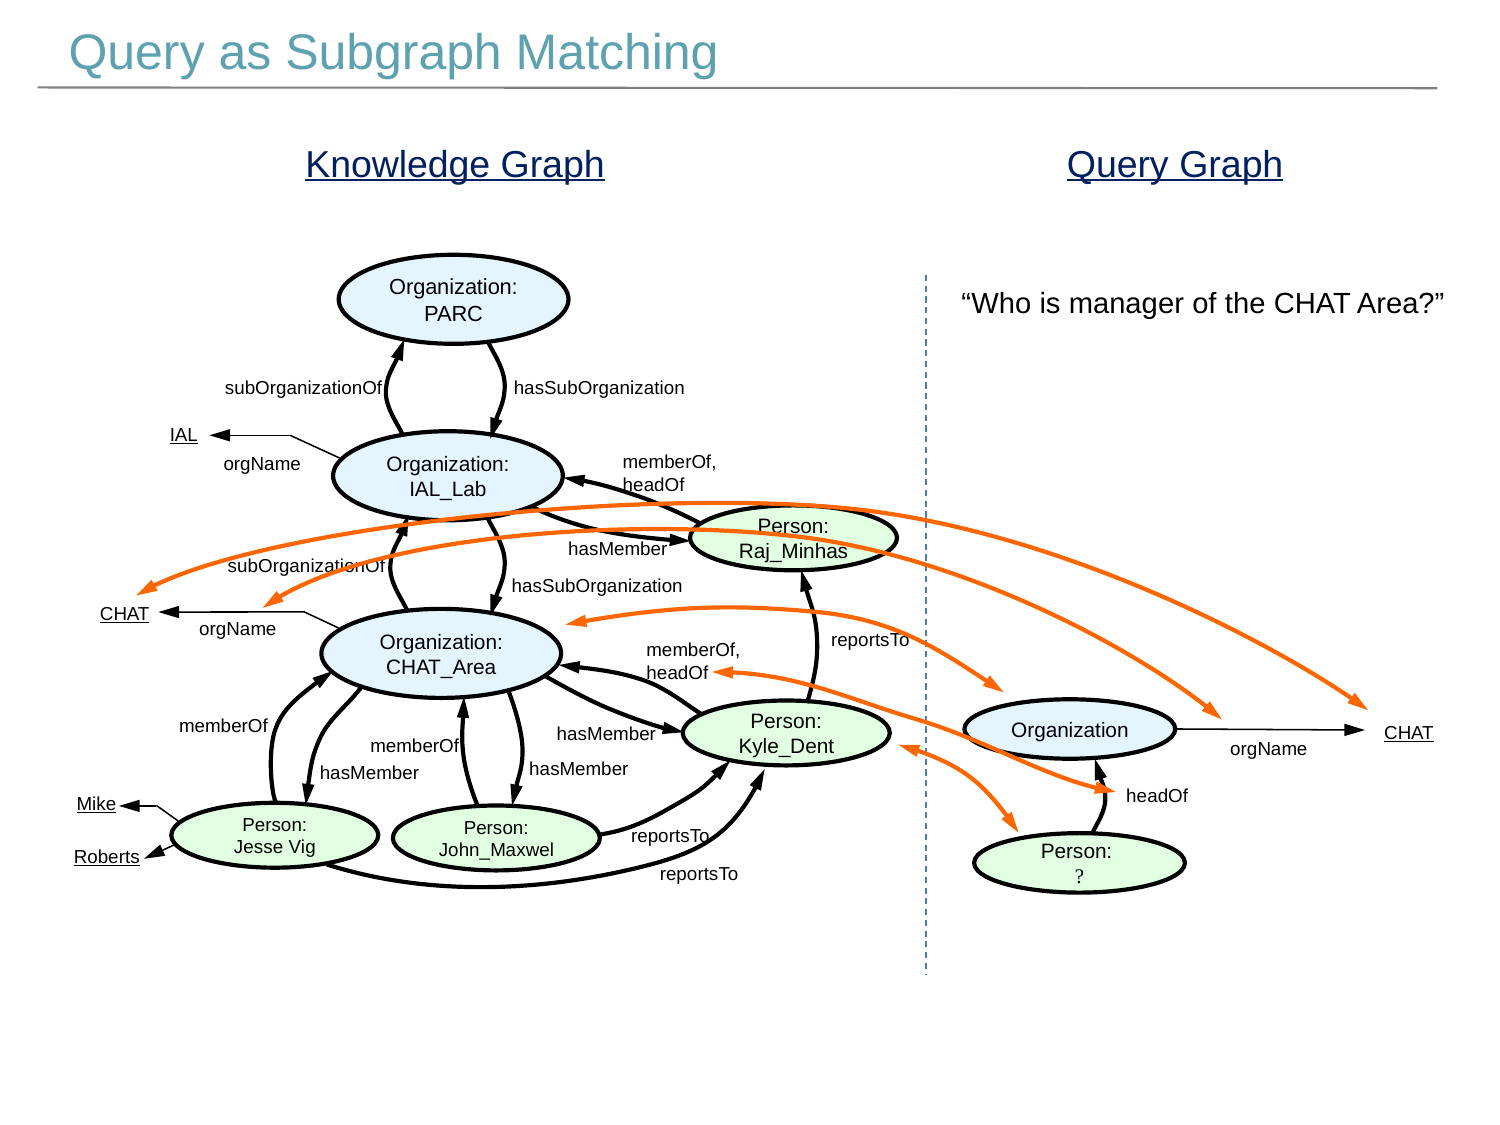

Query as Subgraph Matching
Knowledge Graph
Organization:
PARC

subOrganizationOf
hasSubOrganization
IAL
Organization:
IAL_Lab

memberOf,
headOf
orgName

Person:
Raj_Minhas

hasMember
subOrganizationOf
hasSubOrganization

CHAT
orgName
Organization:
CHAT_Area

reportsTo
memberOf,
headOf

Person:
Kyle_Dent
memberOf
hasMember
memberOf

hasMember
hasMember
Mike
Person:
Jesse Vig
Person:
John_Maxwel
reportsTo
Roberts
reportsTo
Query Graph
“Who is manager of the CHAT Area?”

Organization
CHAT
orgName

headOf
Person:
?